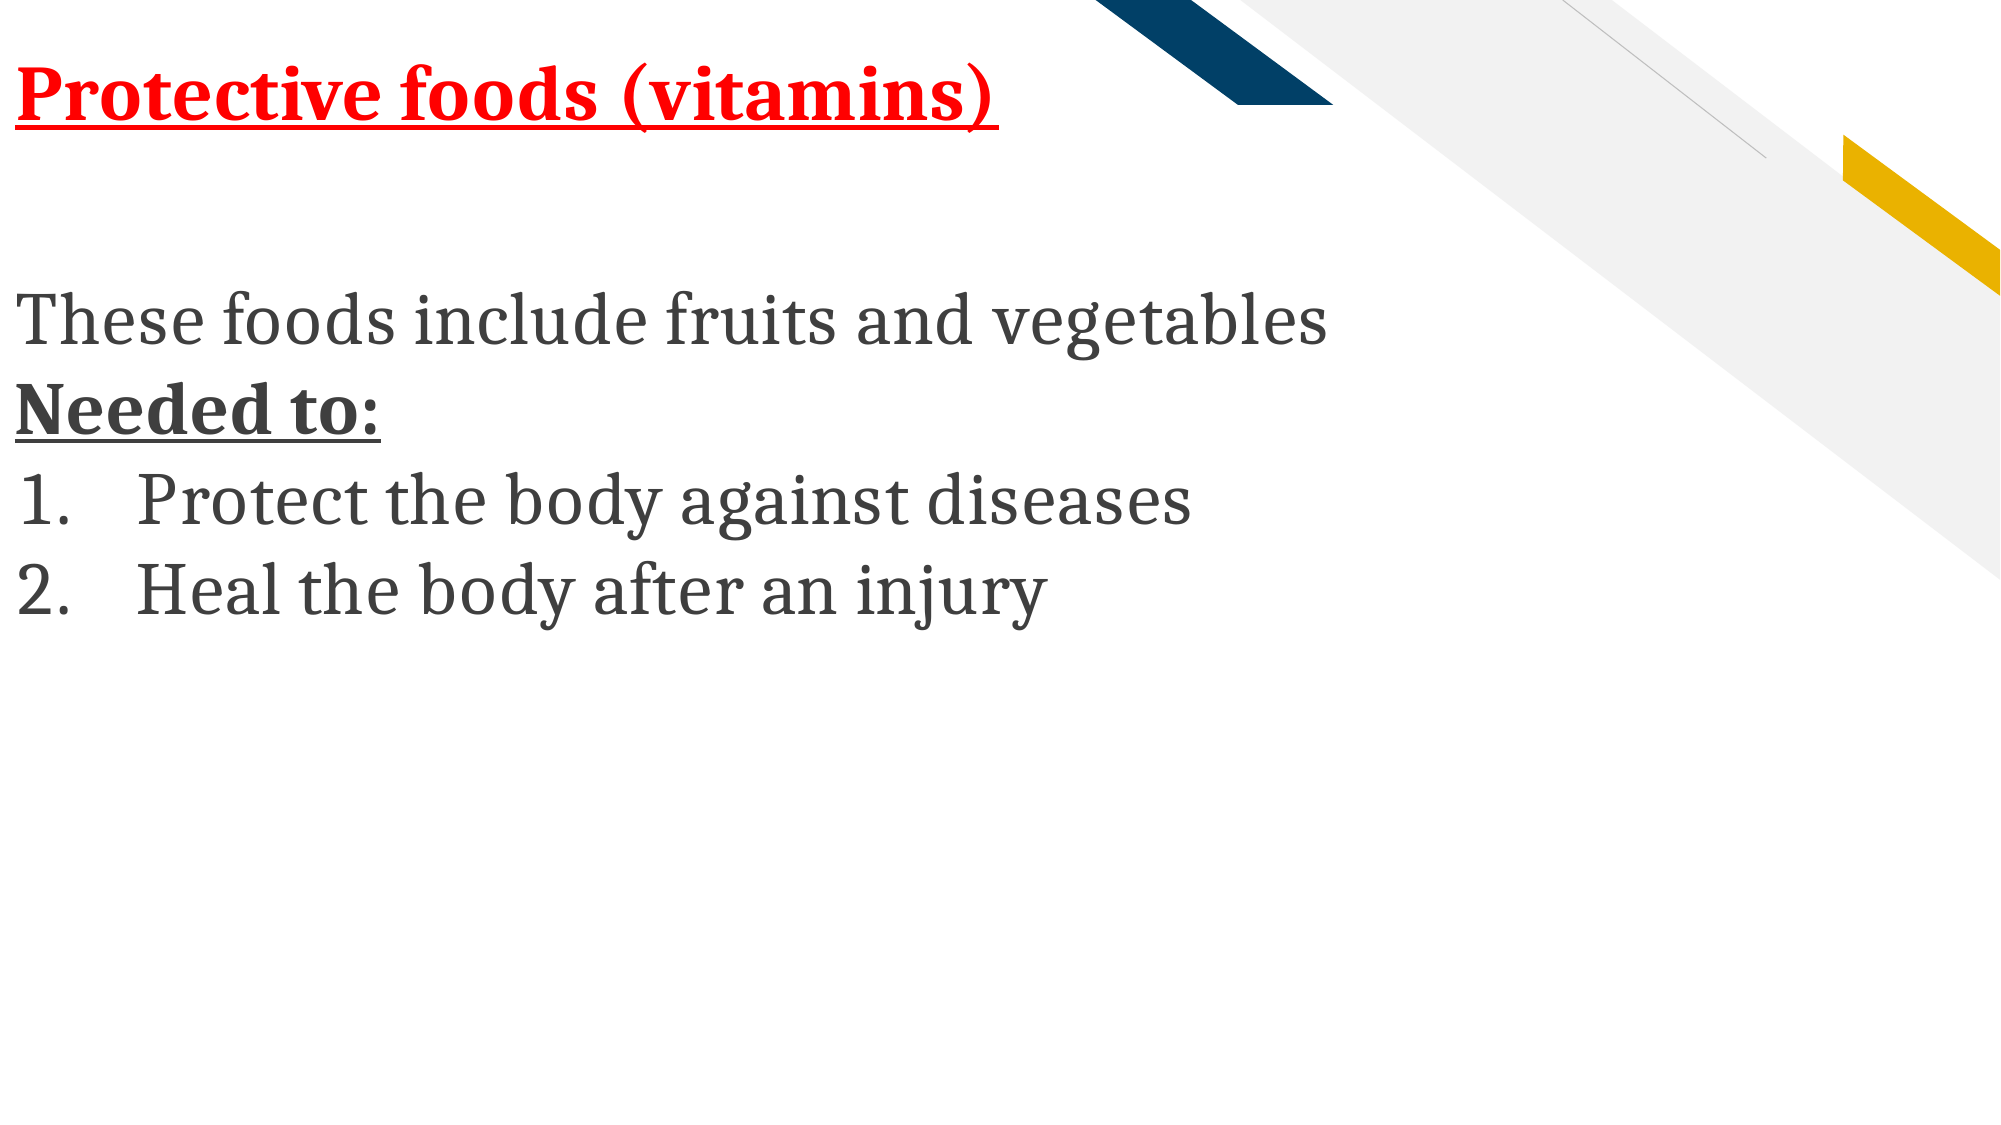

Protective foods (vitamins)
These foods include fruits and vegetables
Needed to:
Protect the body against diseases
Heal the body after an injury